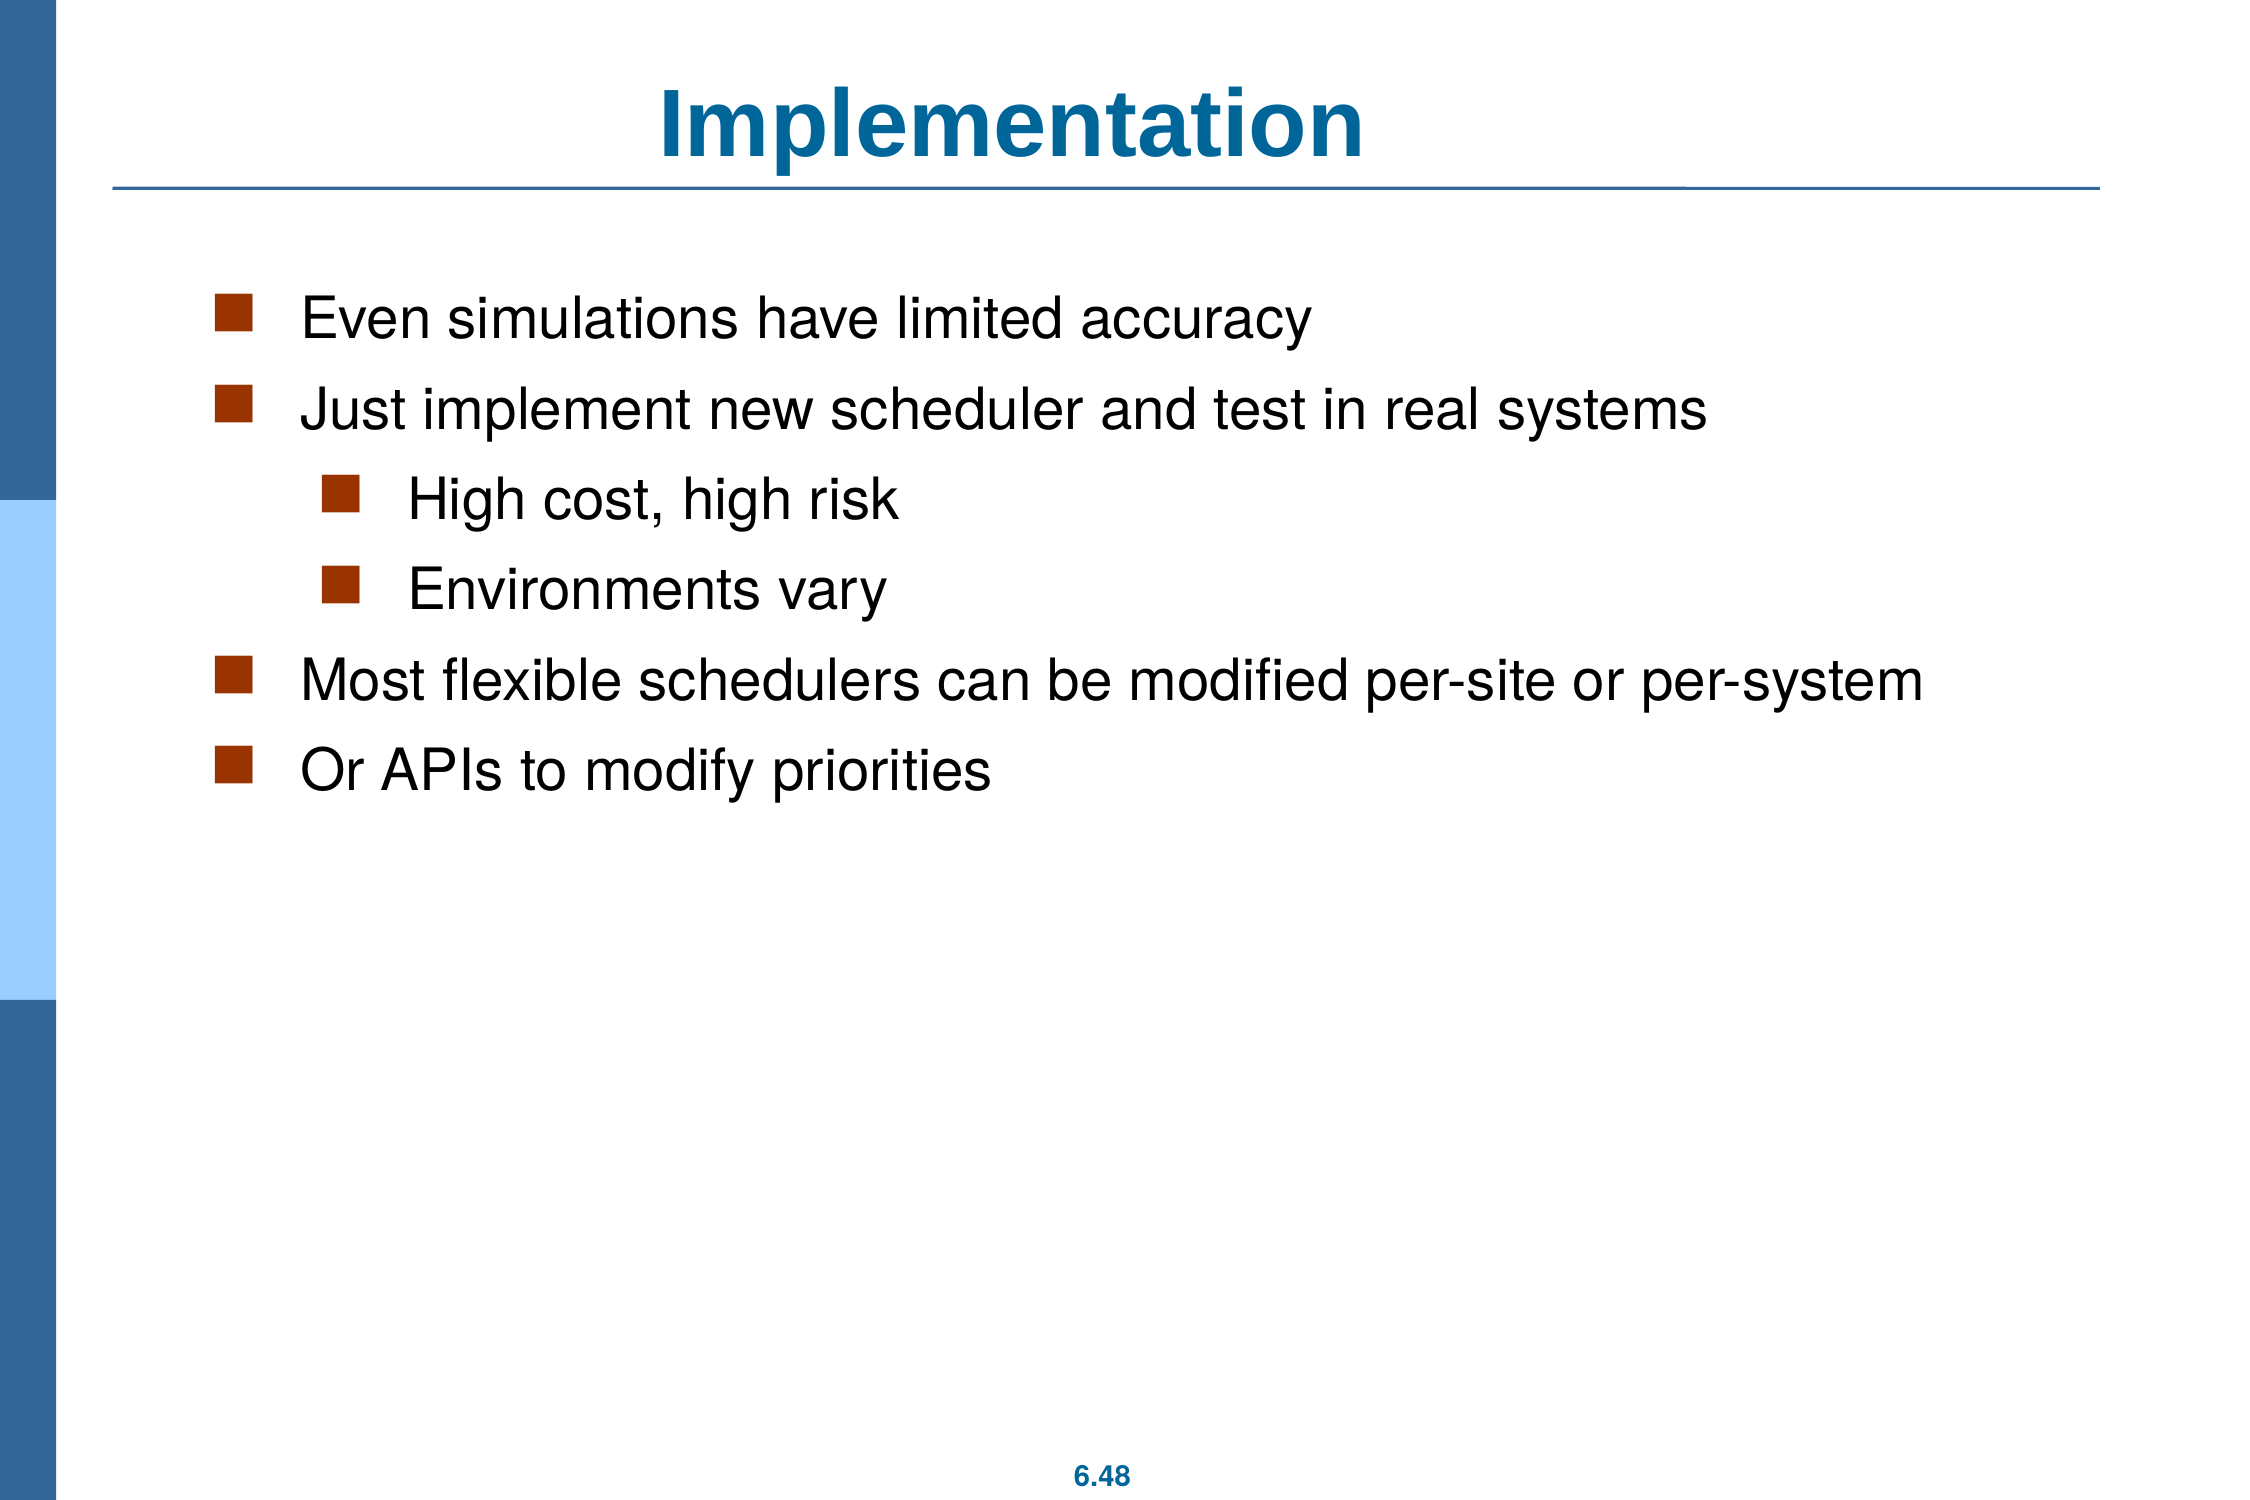

Implementation
Even simulations have limited accuracy
Just implement new scheduler and test in real systems
High cost, high risk
Environments vary
Most flexible schedulers can be modified per-site or per-system
Or APIs to modify priorities